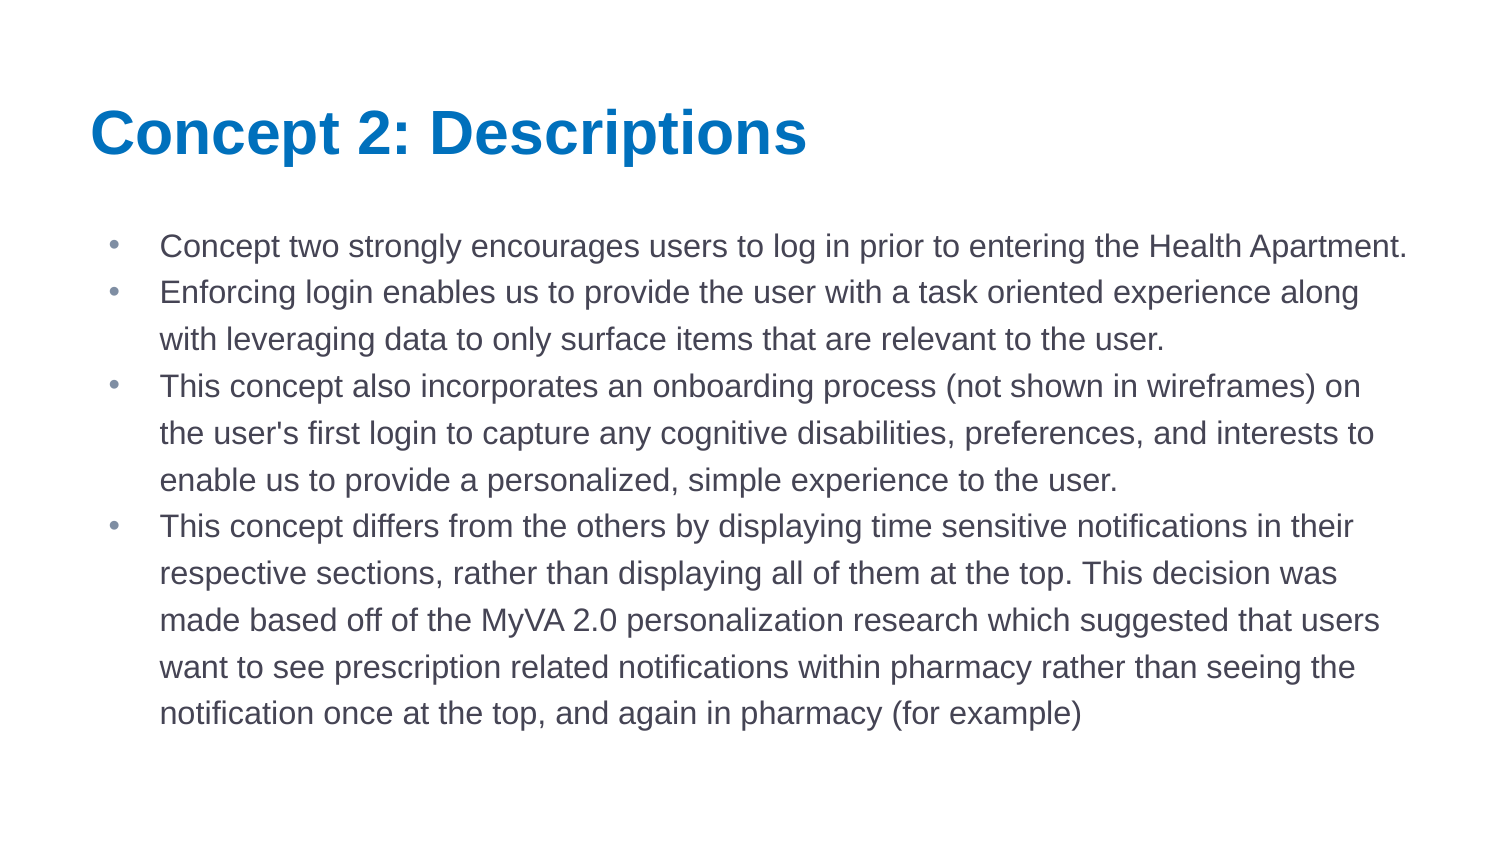

# Concept 2: Descriptions
Concept two strongly encourages users to log in prior to entering the Health Apartment.
Enforcing login enables us to provide the user with a task oriented experience along with leveraging data to only surface items that are relevant to the user.
This concept also incorporates an onboarding process (not shown in wireframes) on the user's first login to capture any cognitive disabilities, preferences, and interests to enable us to provide a personalized, simple experience to the user.
This concept differs from the others by displaying time sensitive notifications in their respective sections, rather than displaying all of them at the top. This decision was made based off of the MyVA 2.0 personalization research which suggested that users want to see prescription related notifications within pharmacy rather than seeing the notification once at the top, and again in pharmacy (for example)